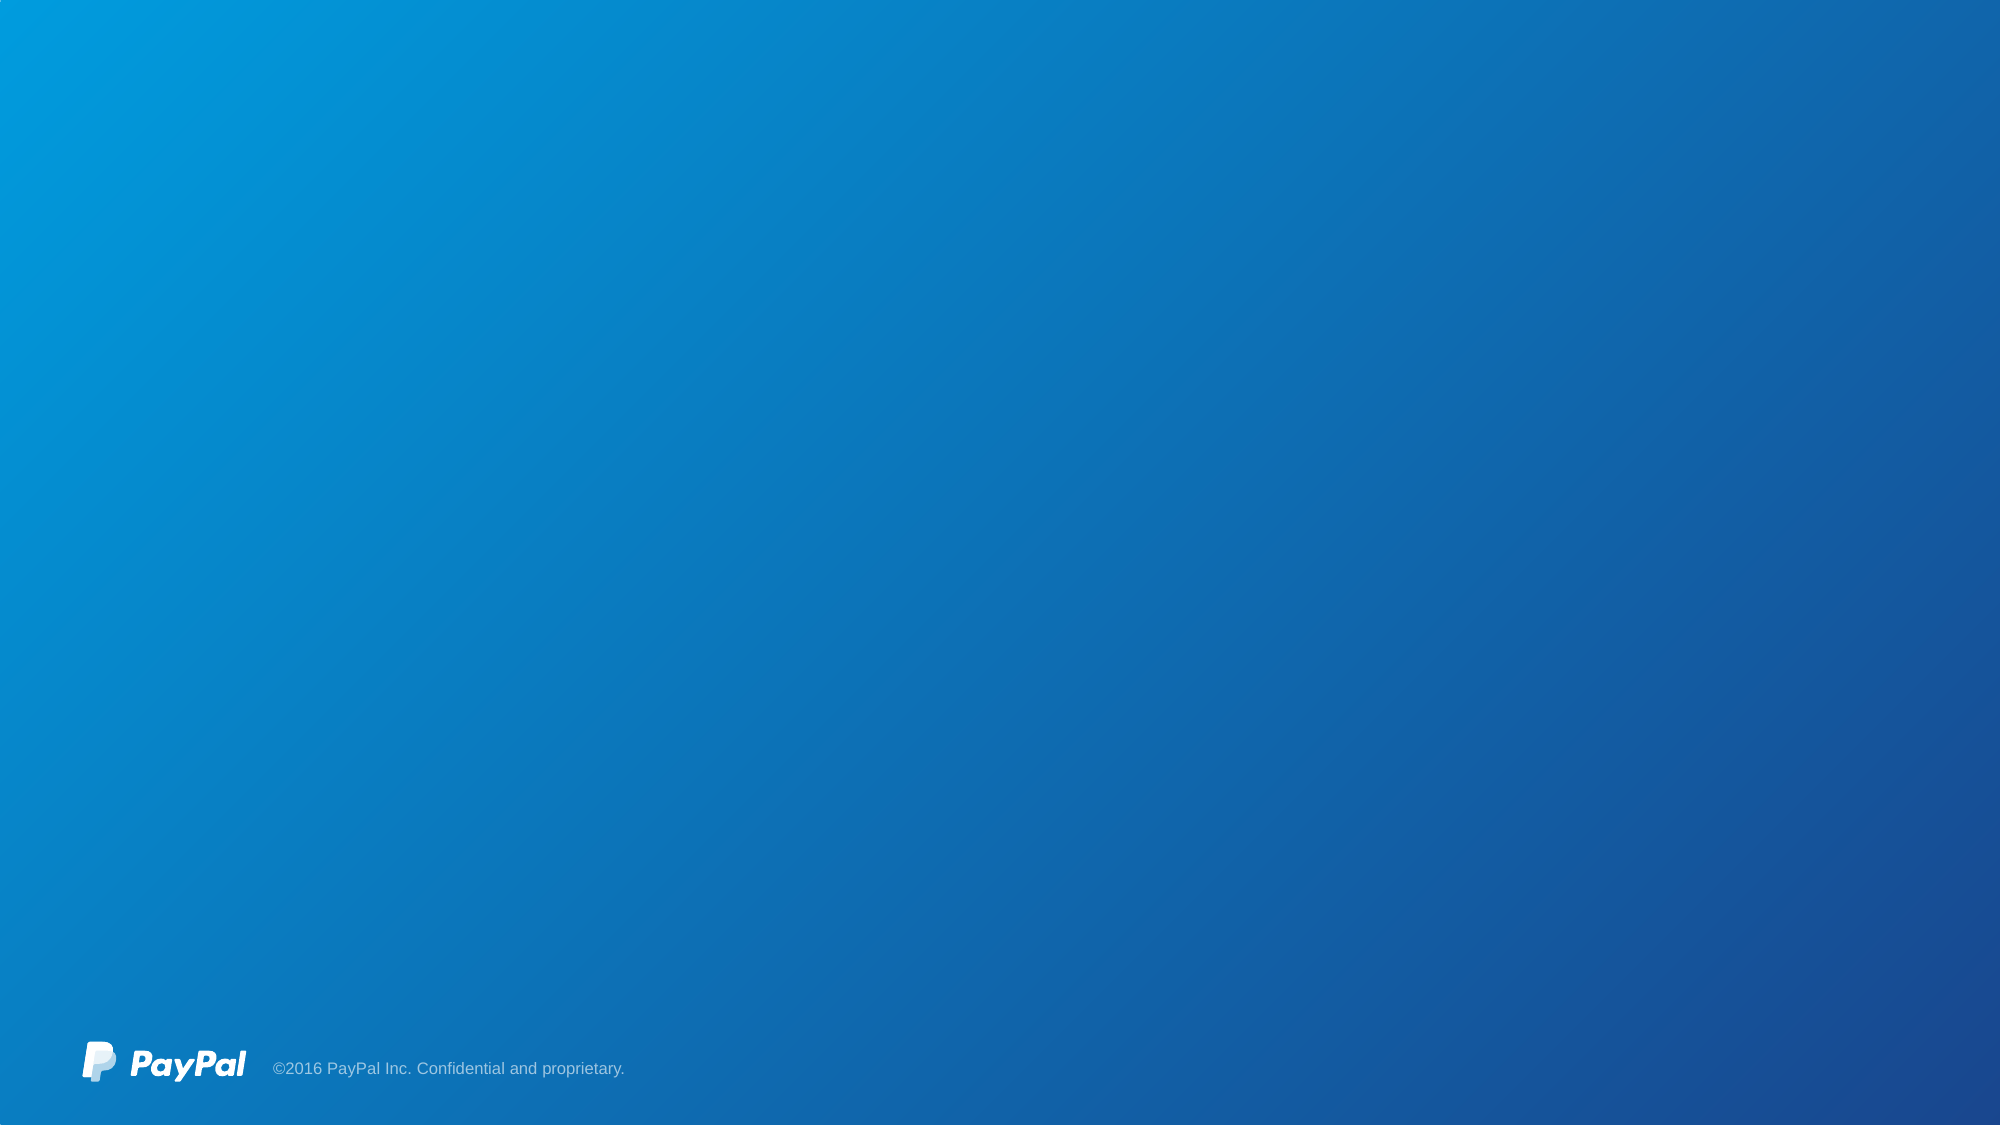

Usage Guidelines
Slide Description:
Plain Divider Slide
Heading: PayPal Sans Big Thin 37pt
Subheading: PayPal Sans Big Light 18pt
Usage:
Use this slide as a section divider to better organize chapters of content within a presentation.
Additionally, this slide can be used as a high impact quote or descriptor to reinforce content messaging.

#

©2016 PayPal Inc. Confidential and proprietary.
This box will not be visible in
Slide Show mode or when printed.